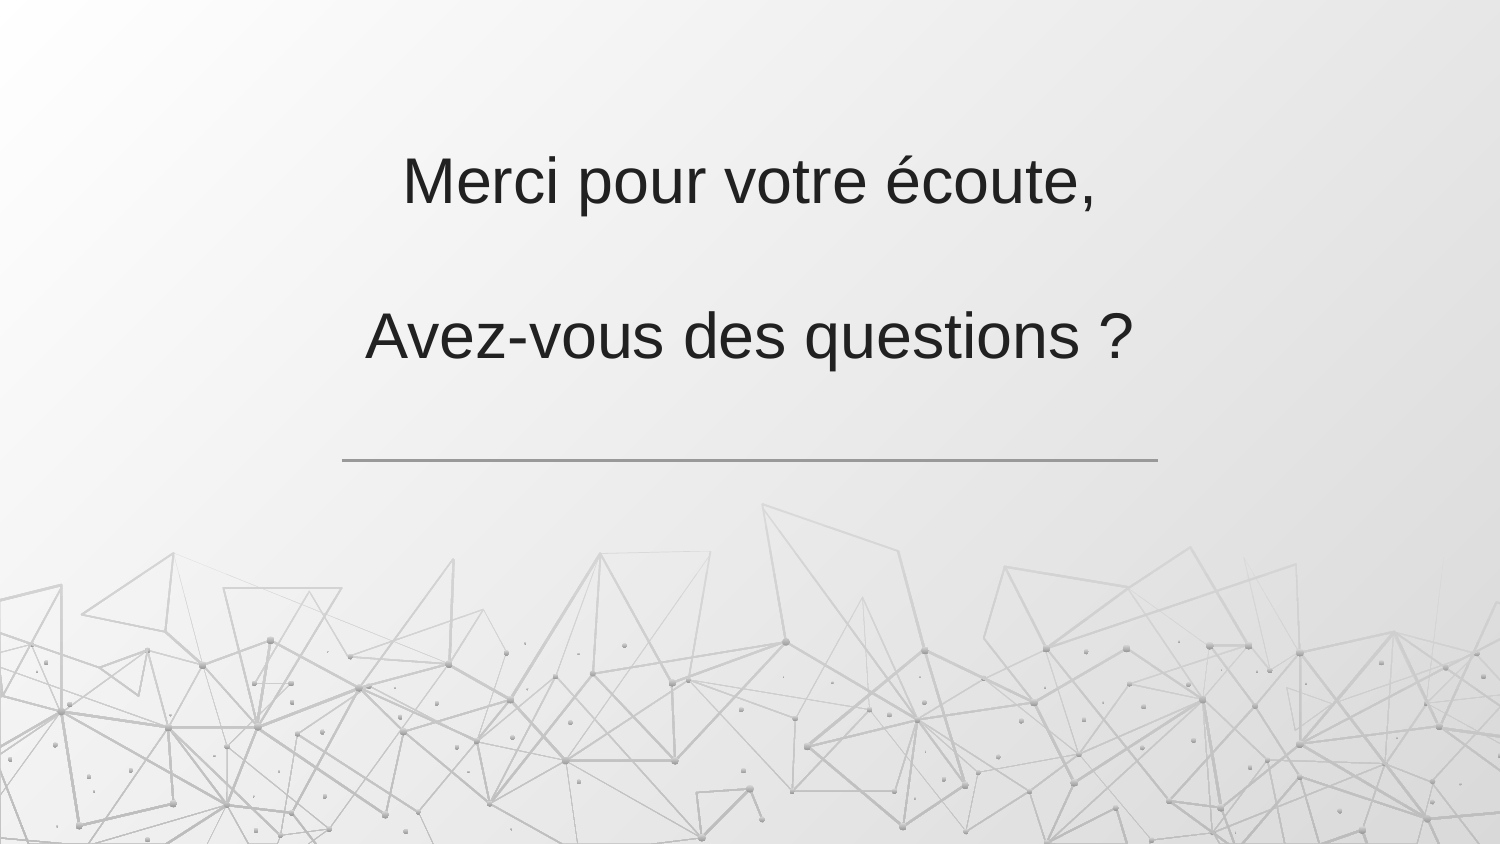

# Merci pour votre écoute,

Avez-vous des questions ?